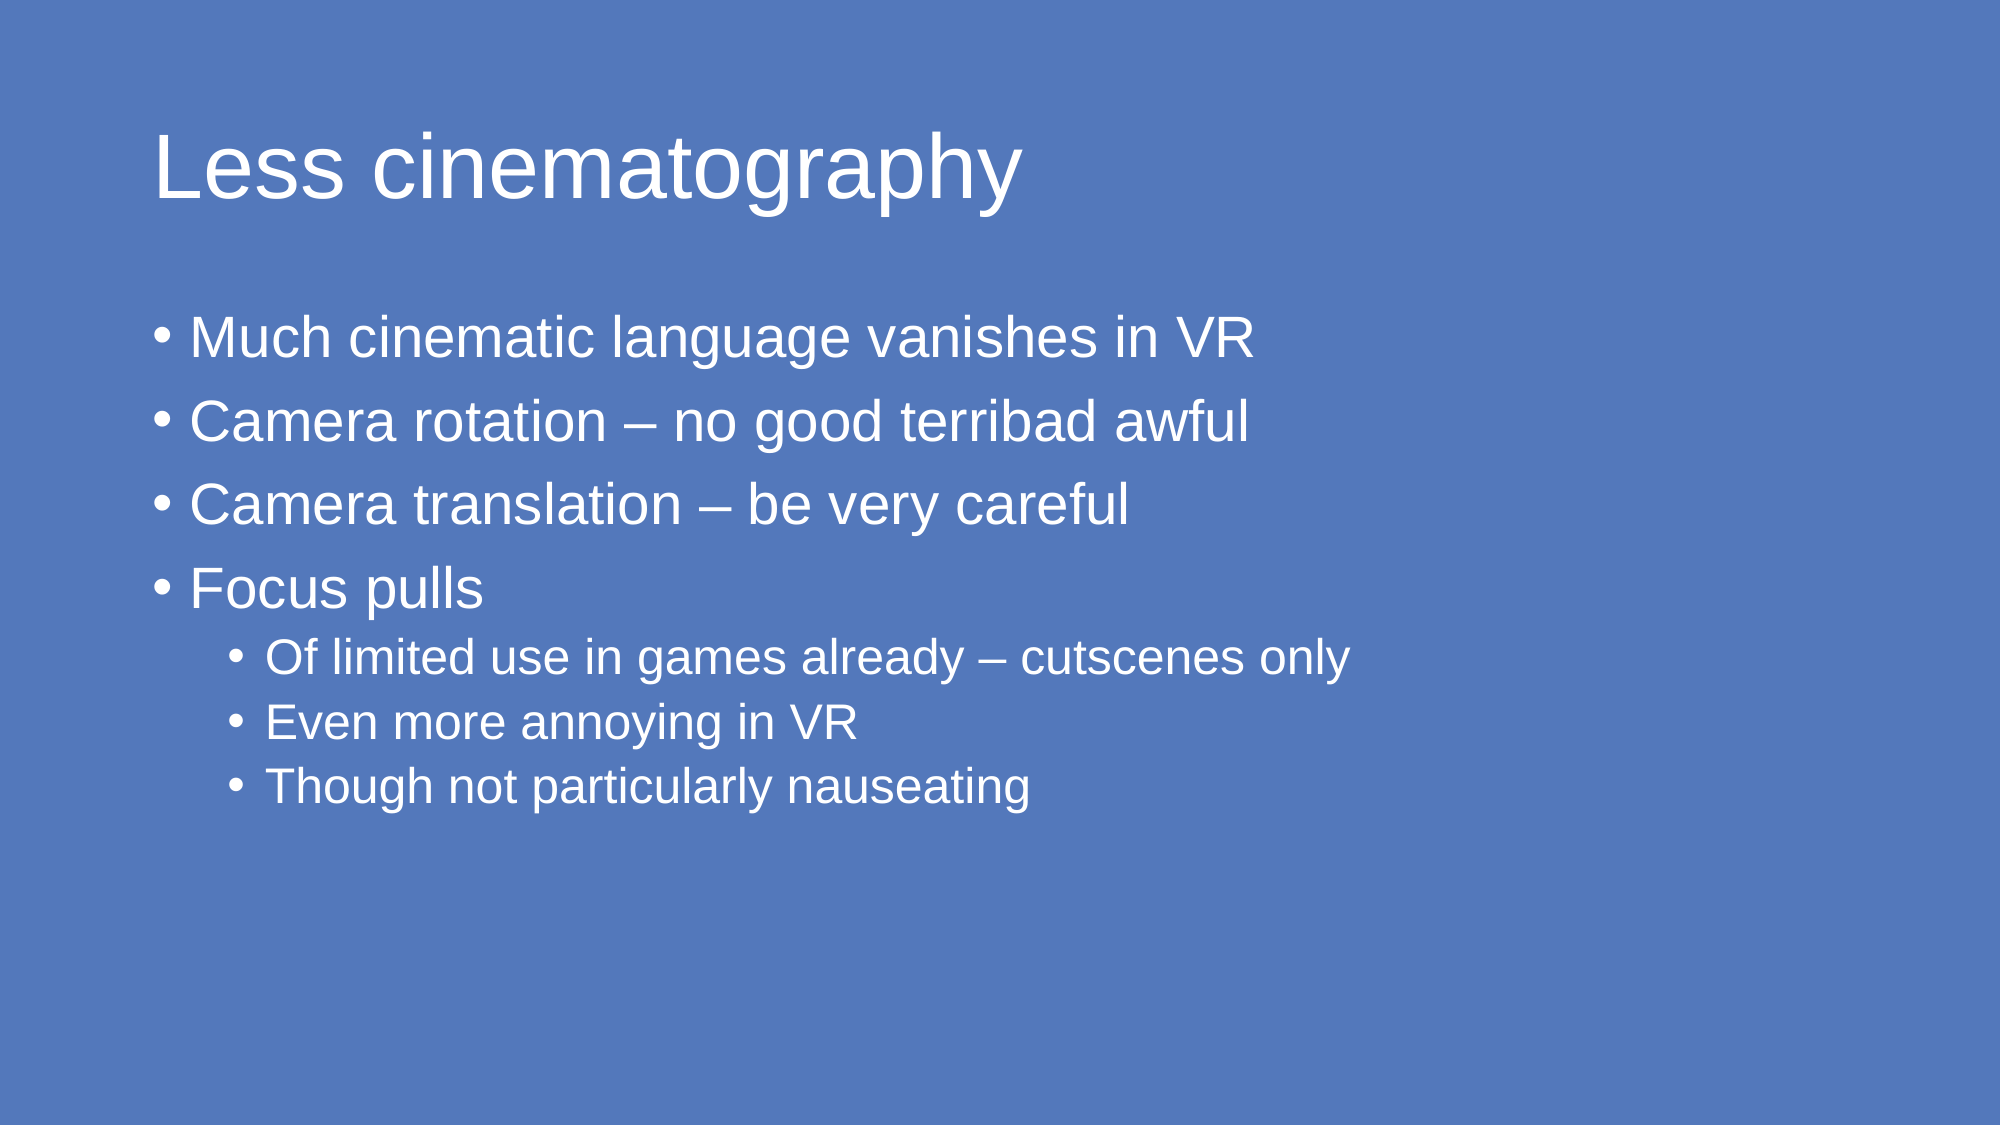

# Less cinematography
Much cinematic language vanishes in VR
Camera rotation – no good terribad awful
Camera translation – be very careful
Focus pulls
Of limited use in games already – cutscenes only
Even more annoying in VR
Though not particularly nauseating